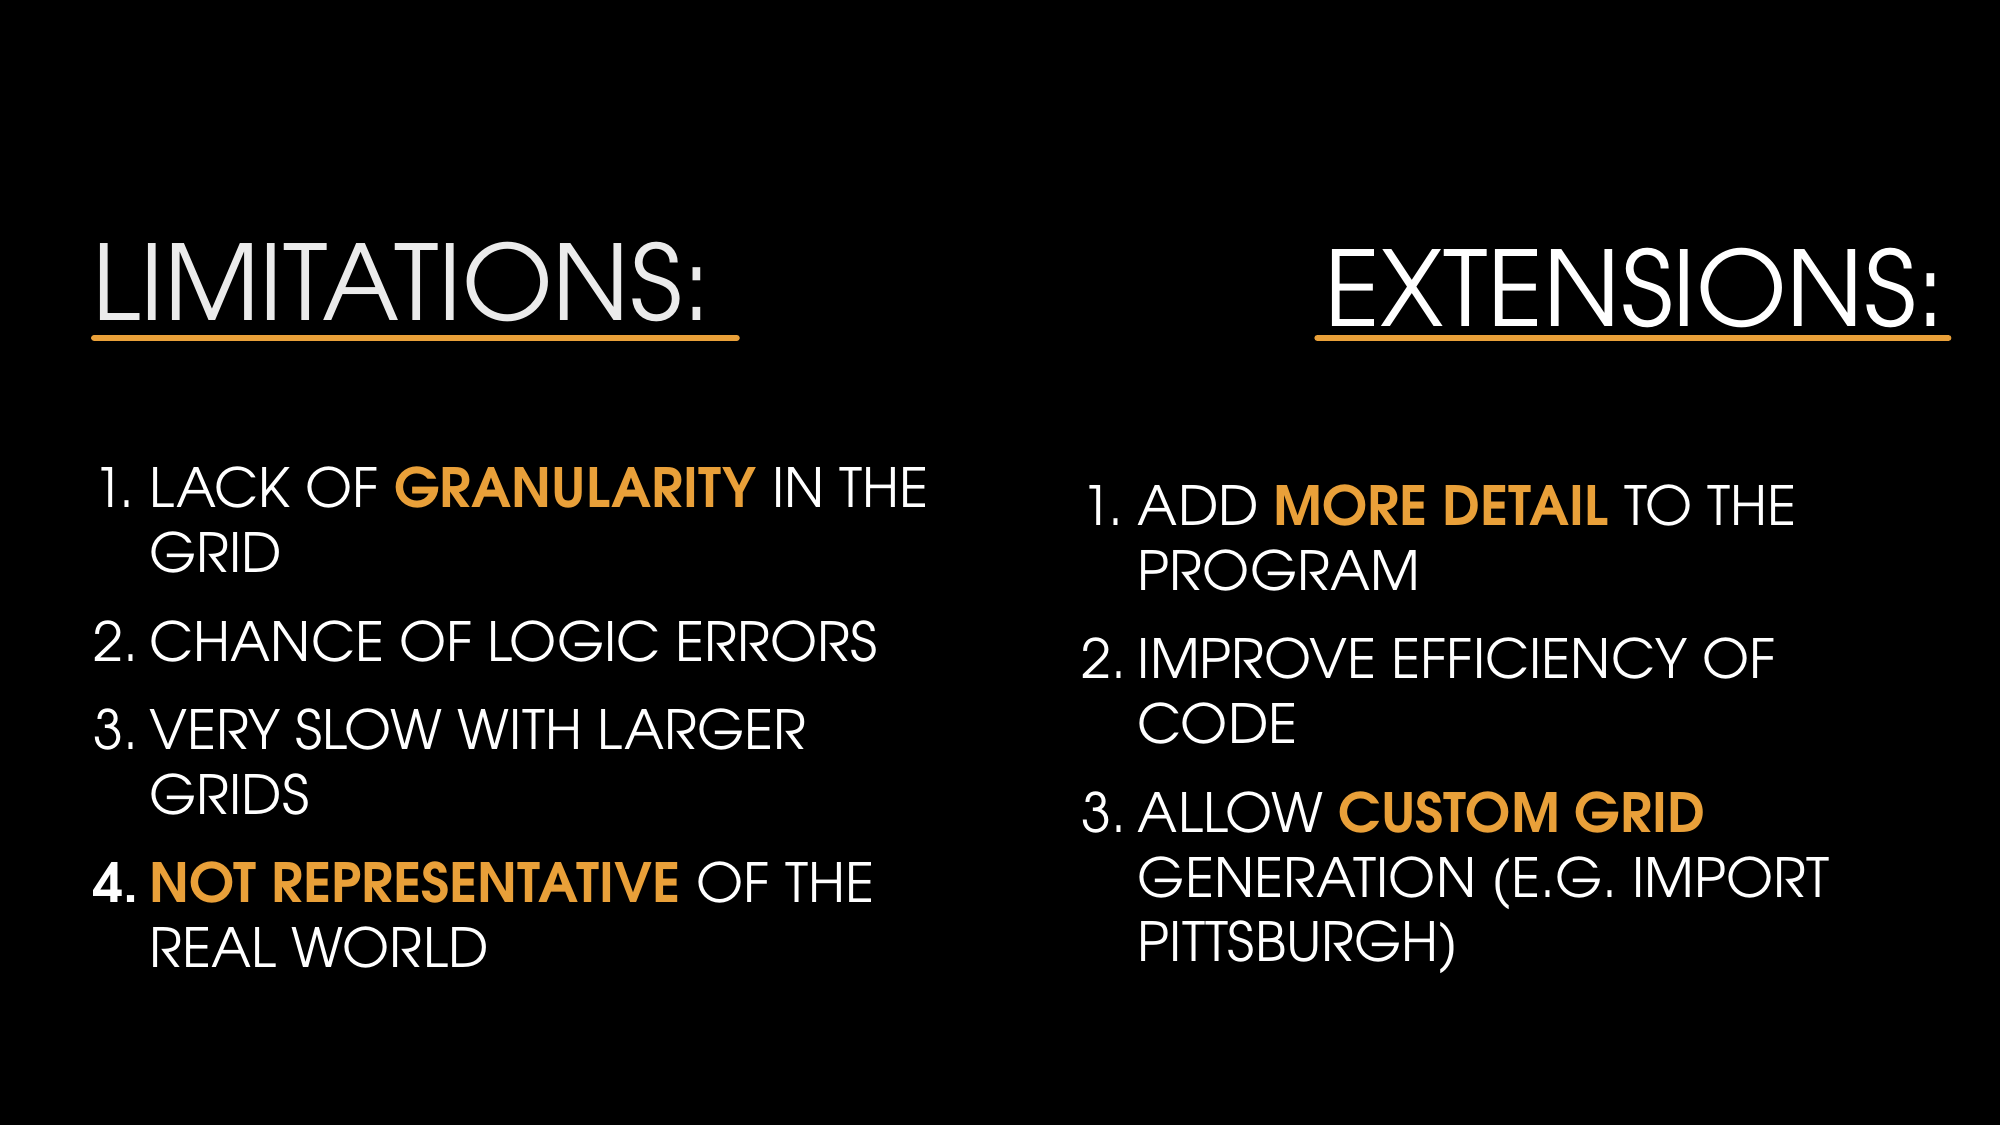

# Limitations:
Extensions:
Lack of granularity in the grid
Chance of logic errors
Very slow with larger grids
Not representative of the real world
Add more detail to the program
Improve efficiency of code
Allow custom grid generation (e.g. import Pittsburgh)